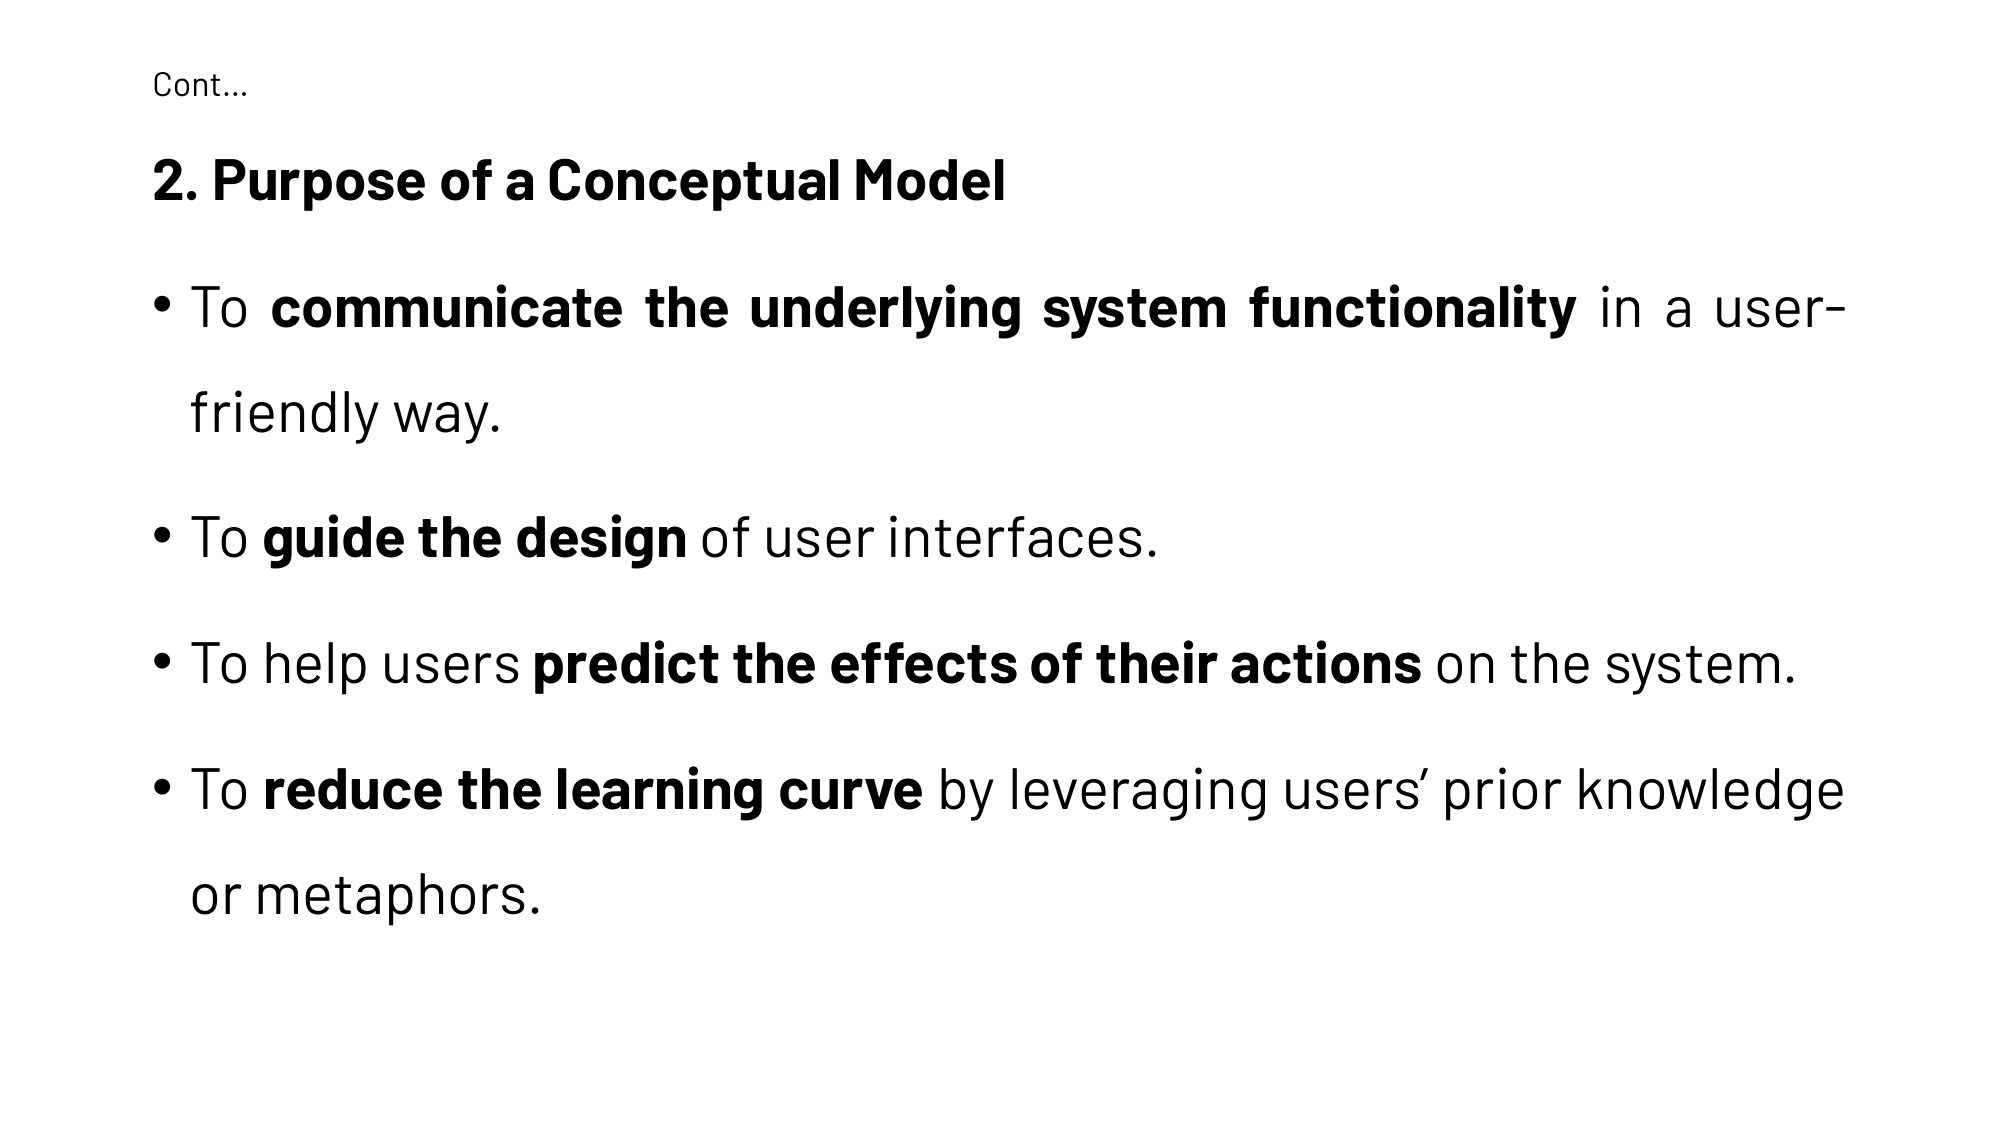

# Cont…
2. Purpose of a Conceptual Model
To communicate the underlying system functionality in a user-friendly way.
To guide the design of user interfaces.
To help users predict the effects of their actions on the system.
To reduce the learning curve by leveraging users’ prior knowledge or metaphors.